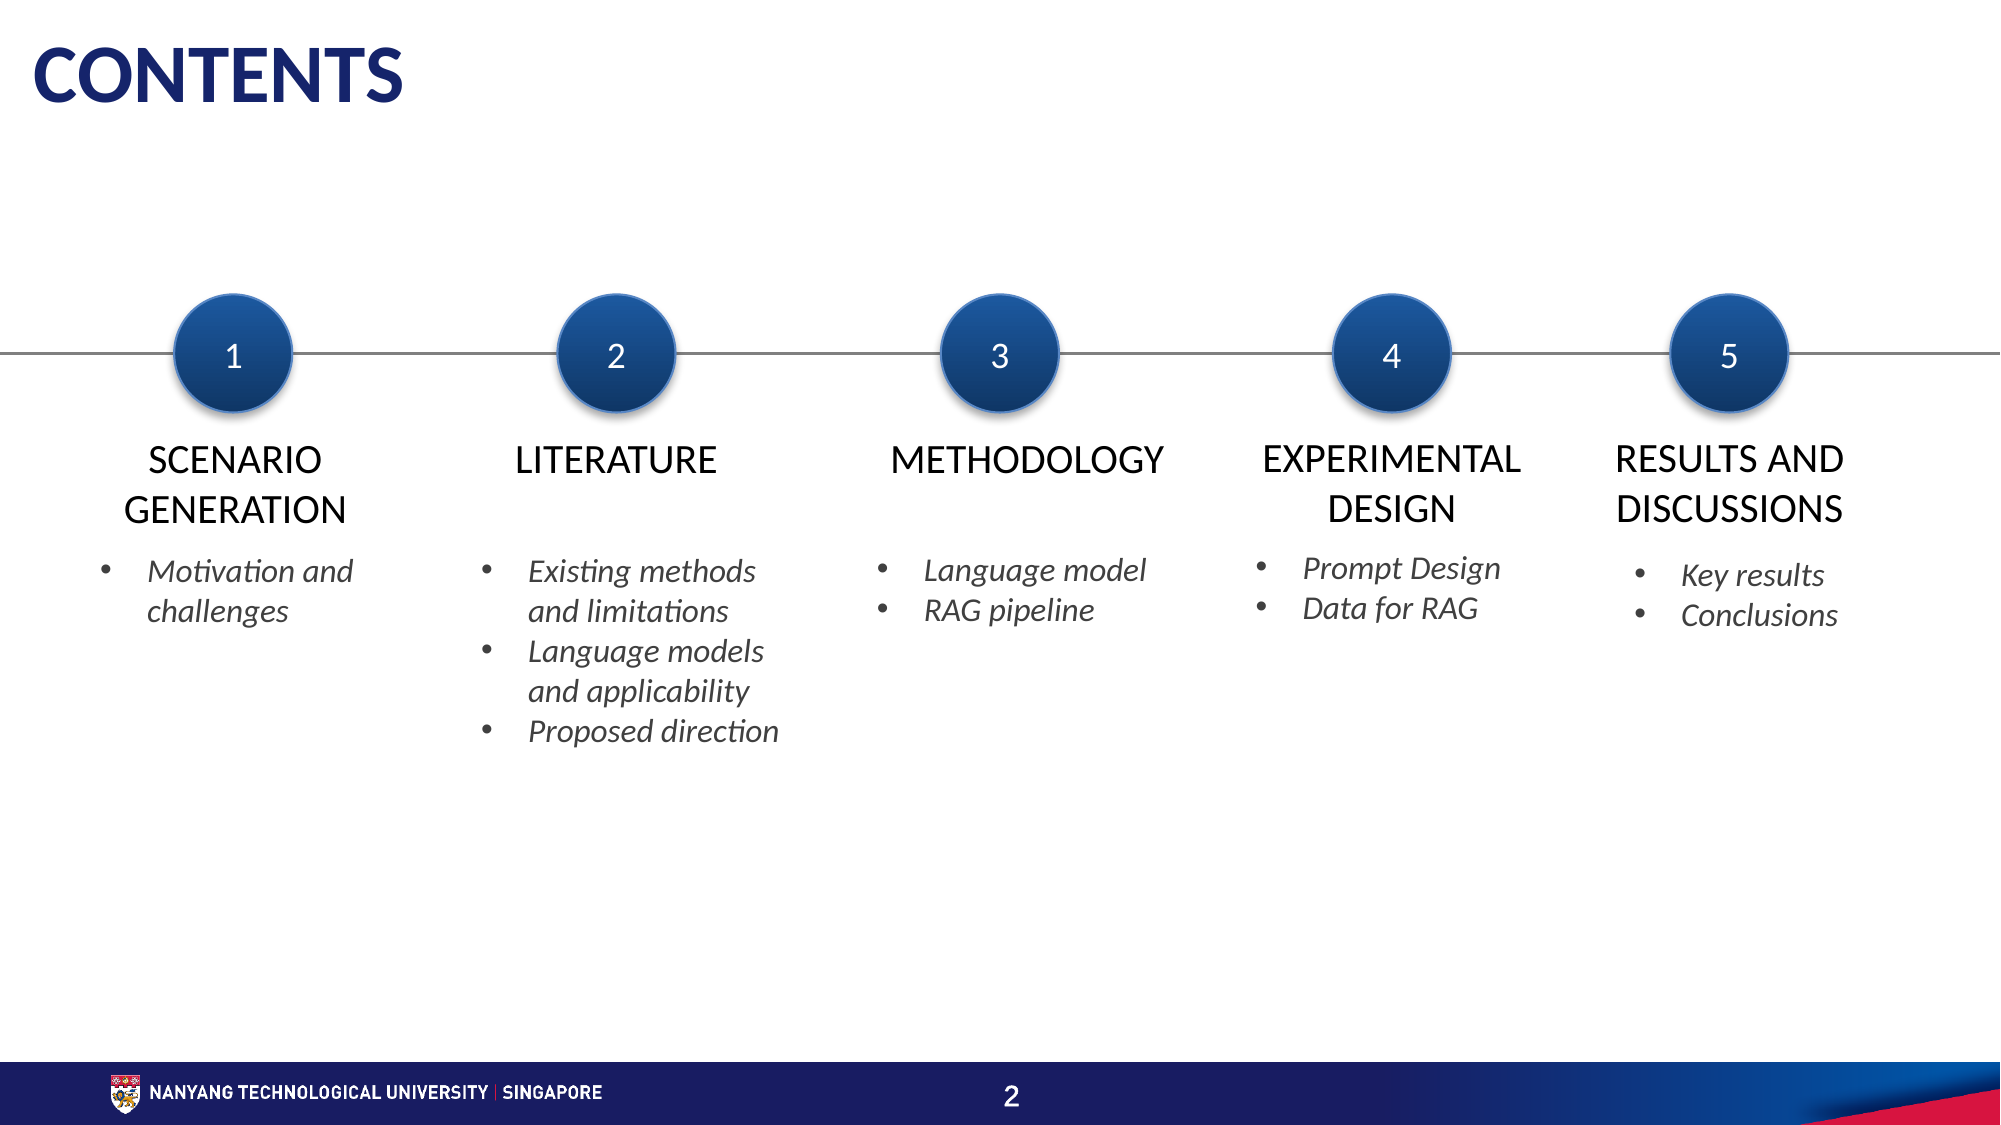

# CONTENTS
1
2
3
4
5
EXPERIMENTAL
DESIGN
RESULTS AND
DISCUSSIONS
SCENARIO
GENERATION
LITERATURE
METHODOLOGY
Prompt Design
Data for RAG
Language model
RAG pipeline

Motivation and challenges
Existing methods and limitations
Language models and applicability
Proposed direction

Key results
Conclusions
2